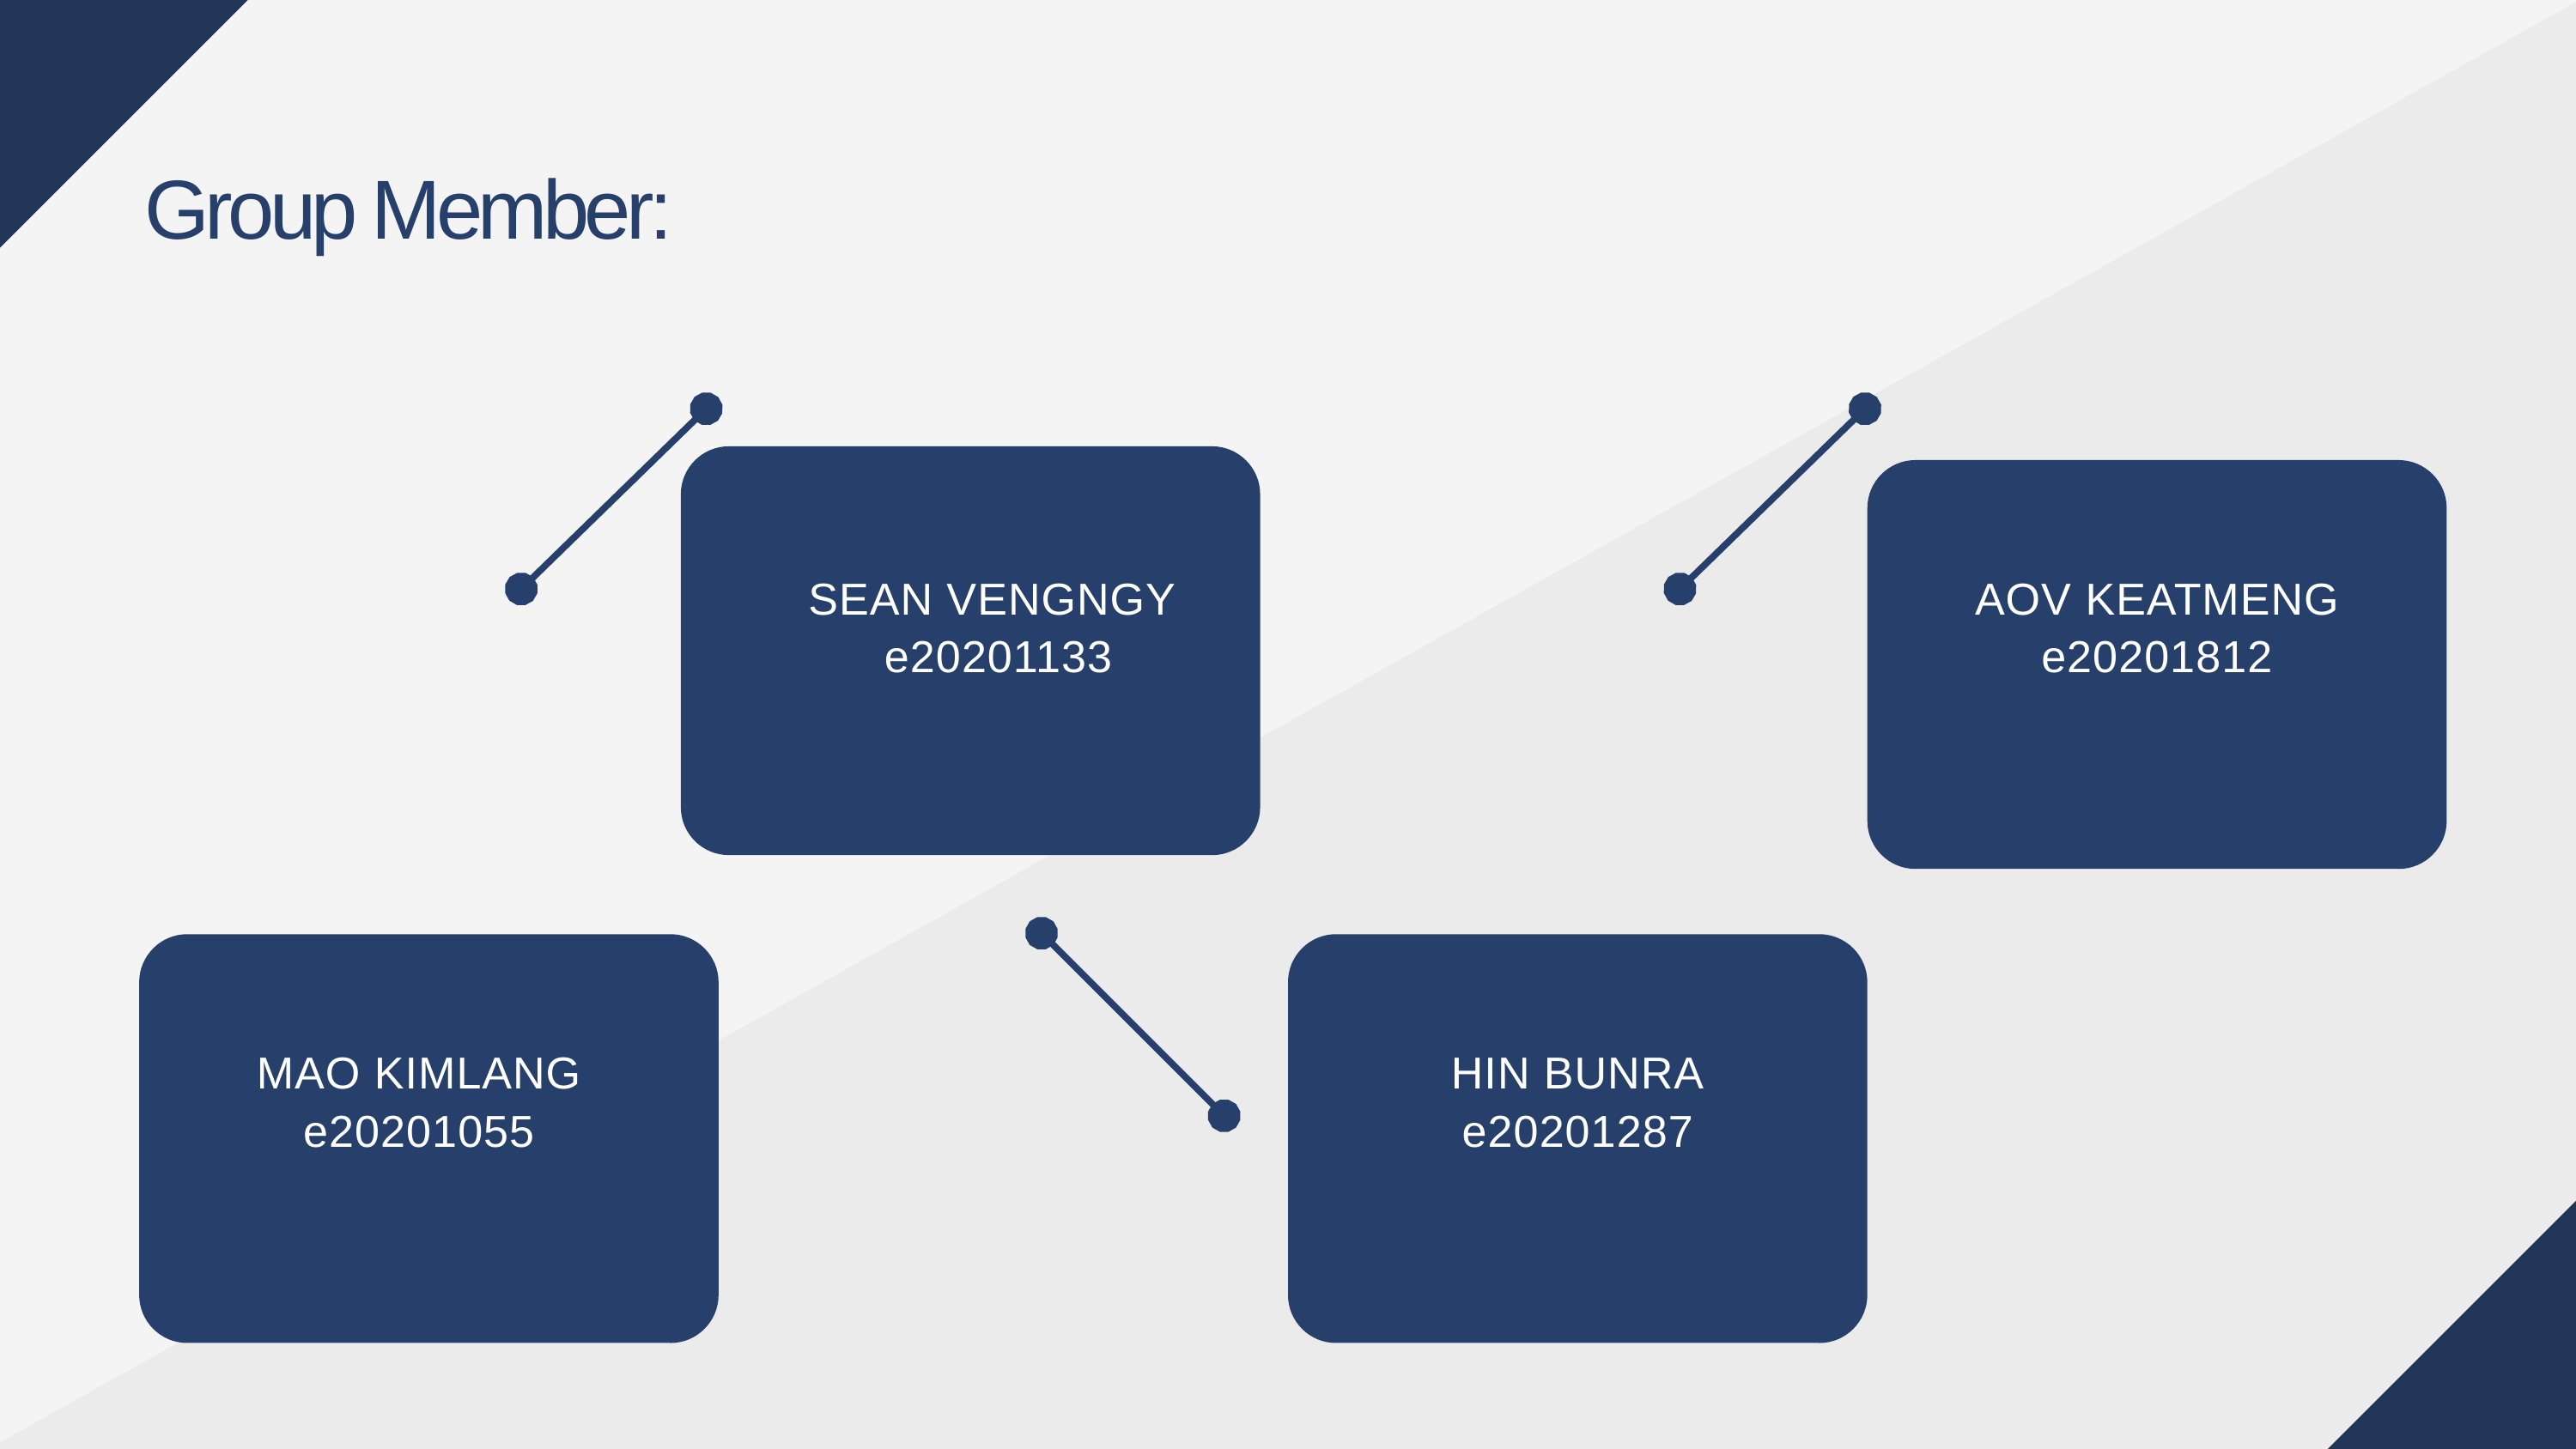

Group Member:

SEAN VENGNGY
e20201133
AOV KEATMENG
e20201812

MAO KIMLANG
e20201055
HIN BUNRA
e20201287